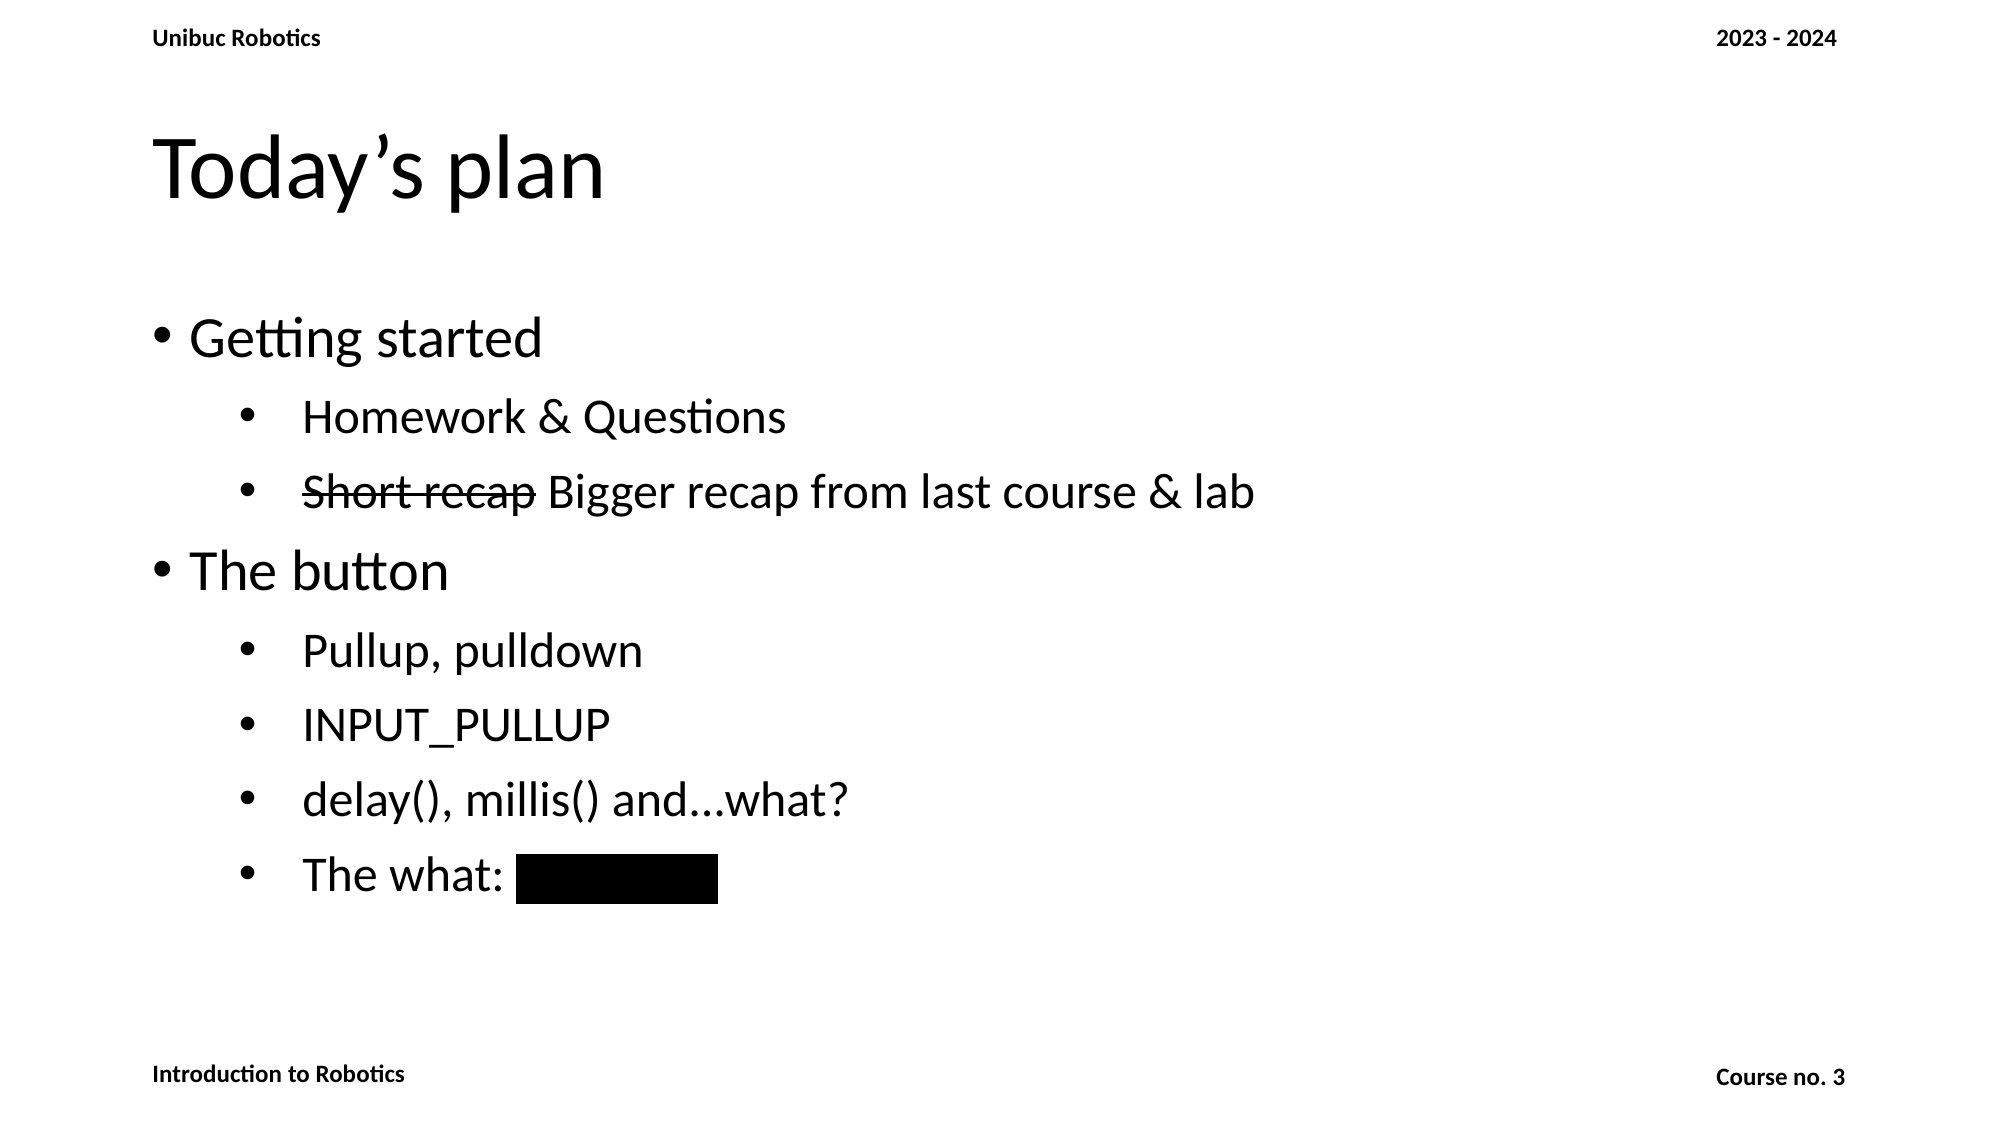

# Today’s plan
Getting started
Homework & Questions
Short recap Bigger recap from last course & lab
The button
Pullup, pulldown
INPUT_PULLUP
delay(), millis() and...what?
The what: interrupts